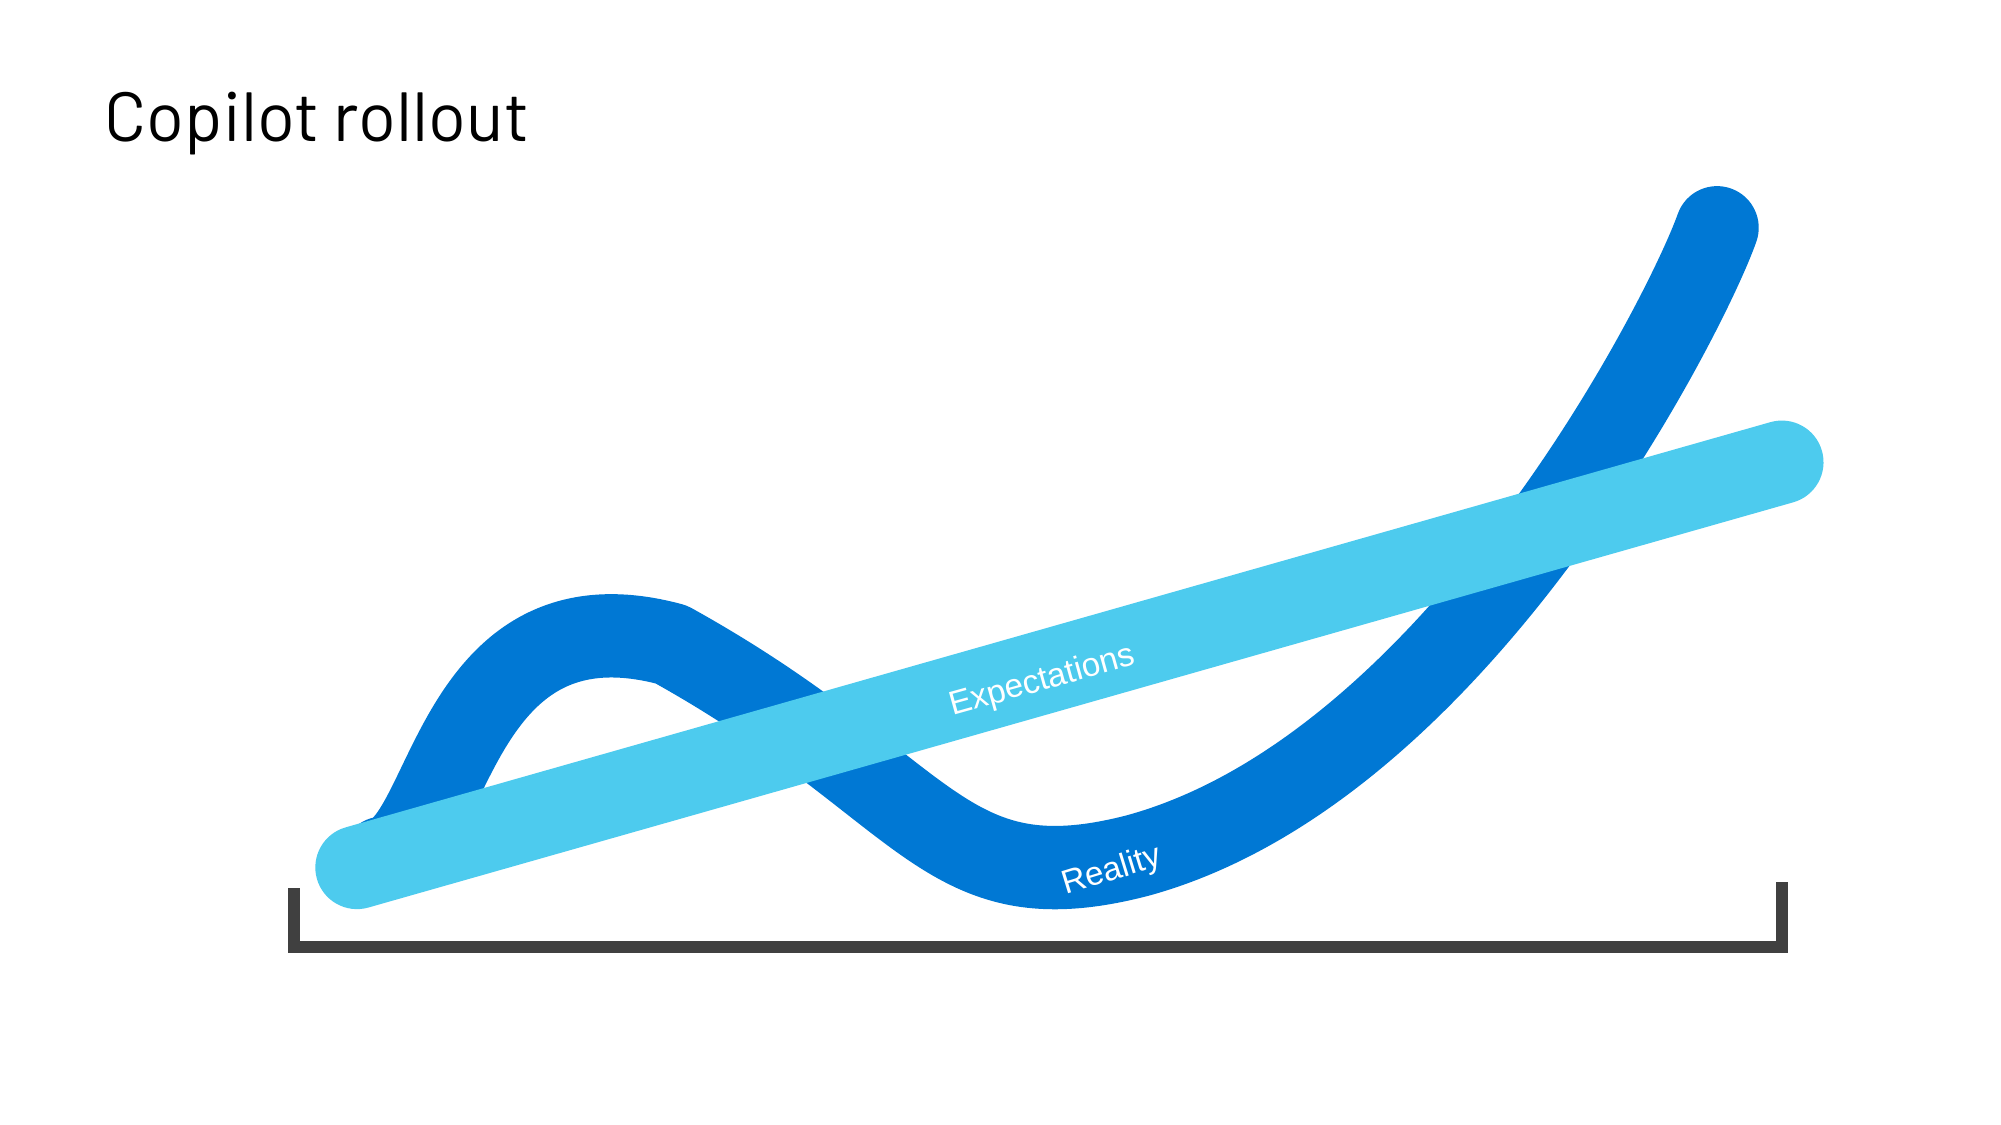

# Copilot rollout

User & Scenarios
Expectations
Reality